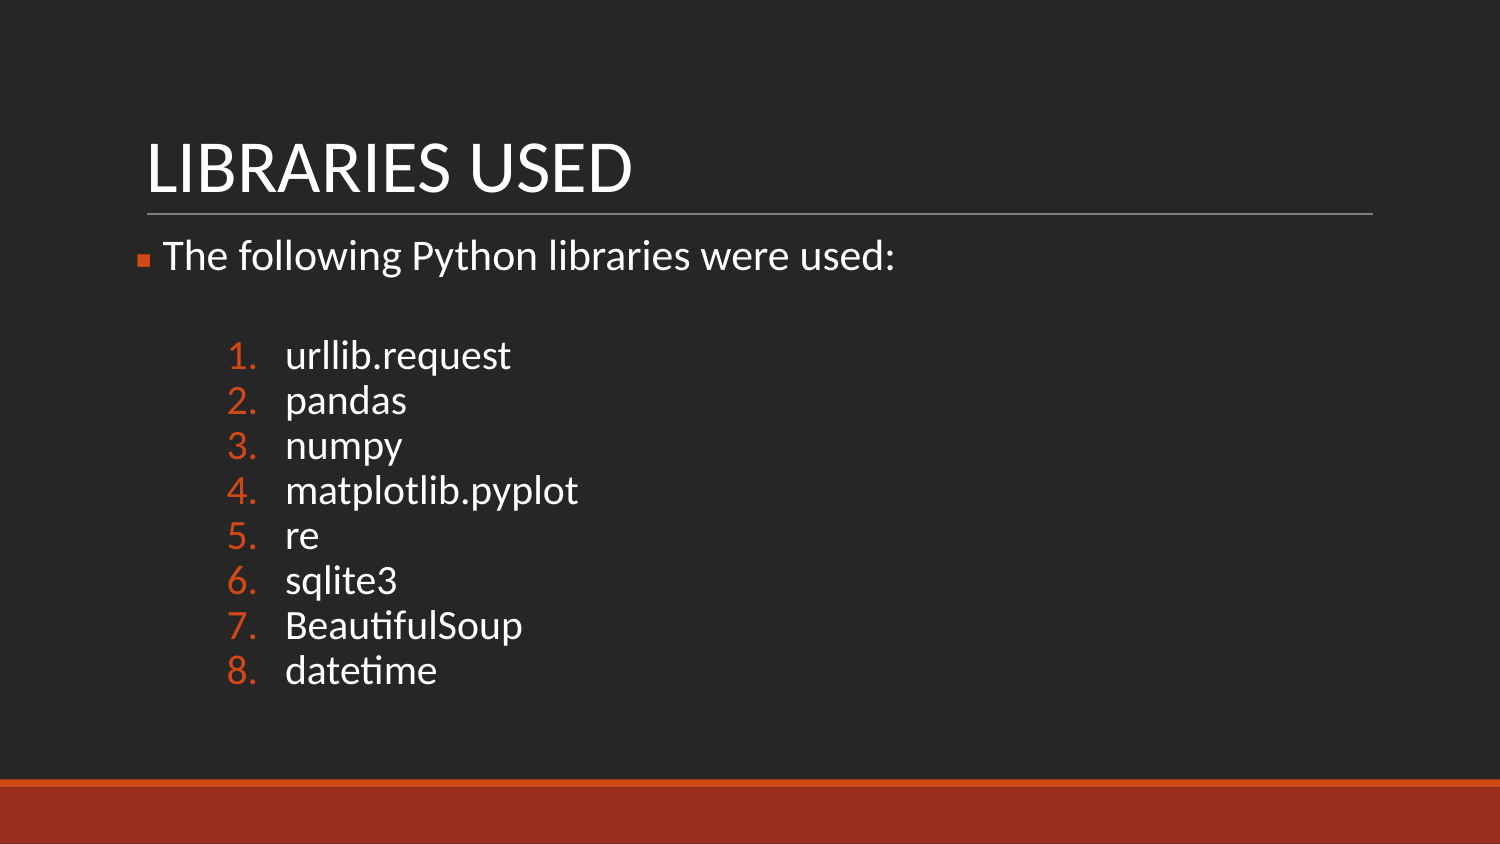

# LIBRARIES USED
 The following Python libraries were used:

urllib.request
pandas
numpy
matplotlib.pyplot
re
sqlite3
BeautifulSoup
datetime